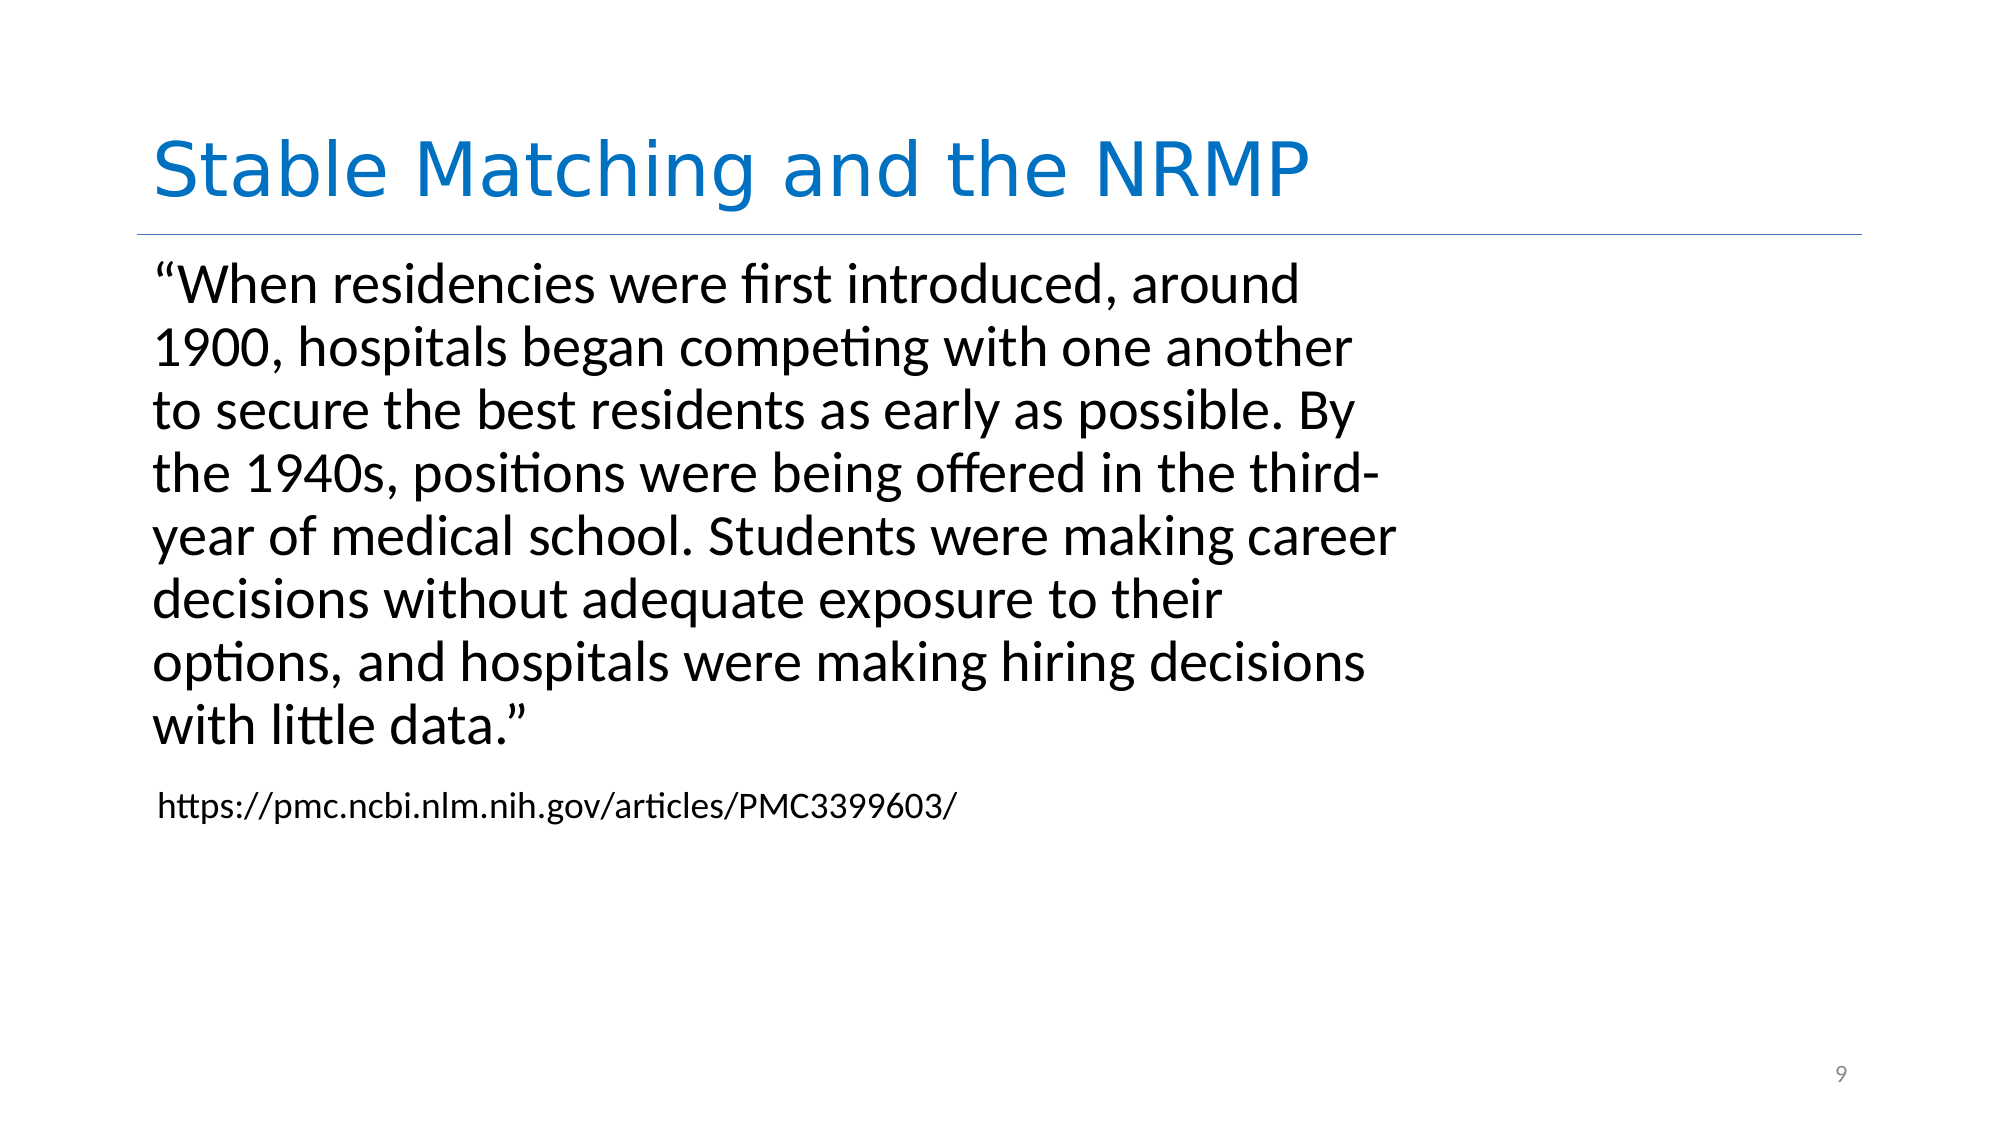

# Stable Matching and the NRMP
“When residencies were first introduced, around 1900, hospitals began competing with one another to secure the best residents as early as possible. By the 1940s, positions were being offered in the third-year of medical school. Students were making career decisions without adequate exposure to their options, and hospitals were making hiring decisions with little data.”
https://pmc.ncbi.nlm.nih.gov/articles/PMC3399603/
9